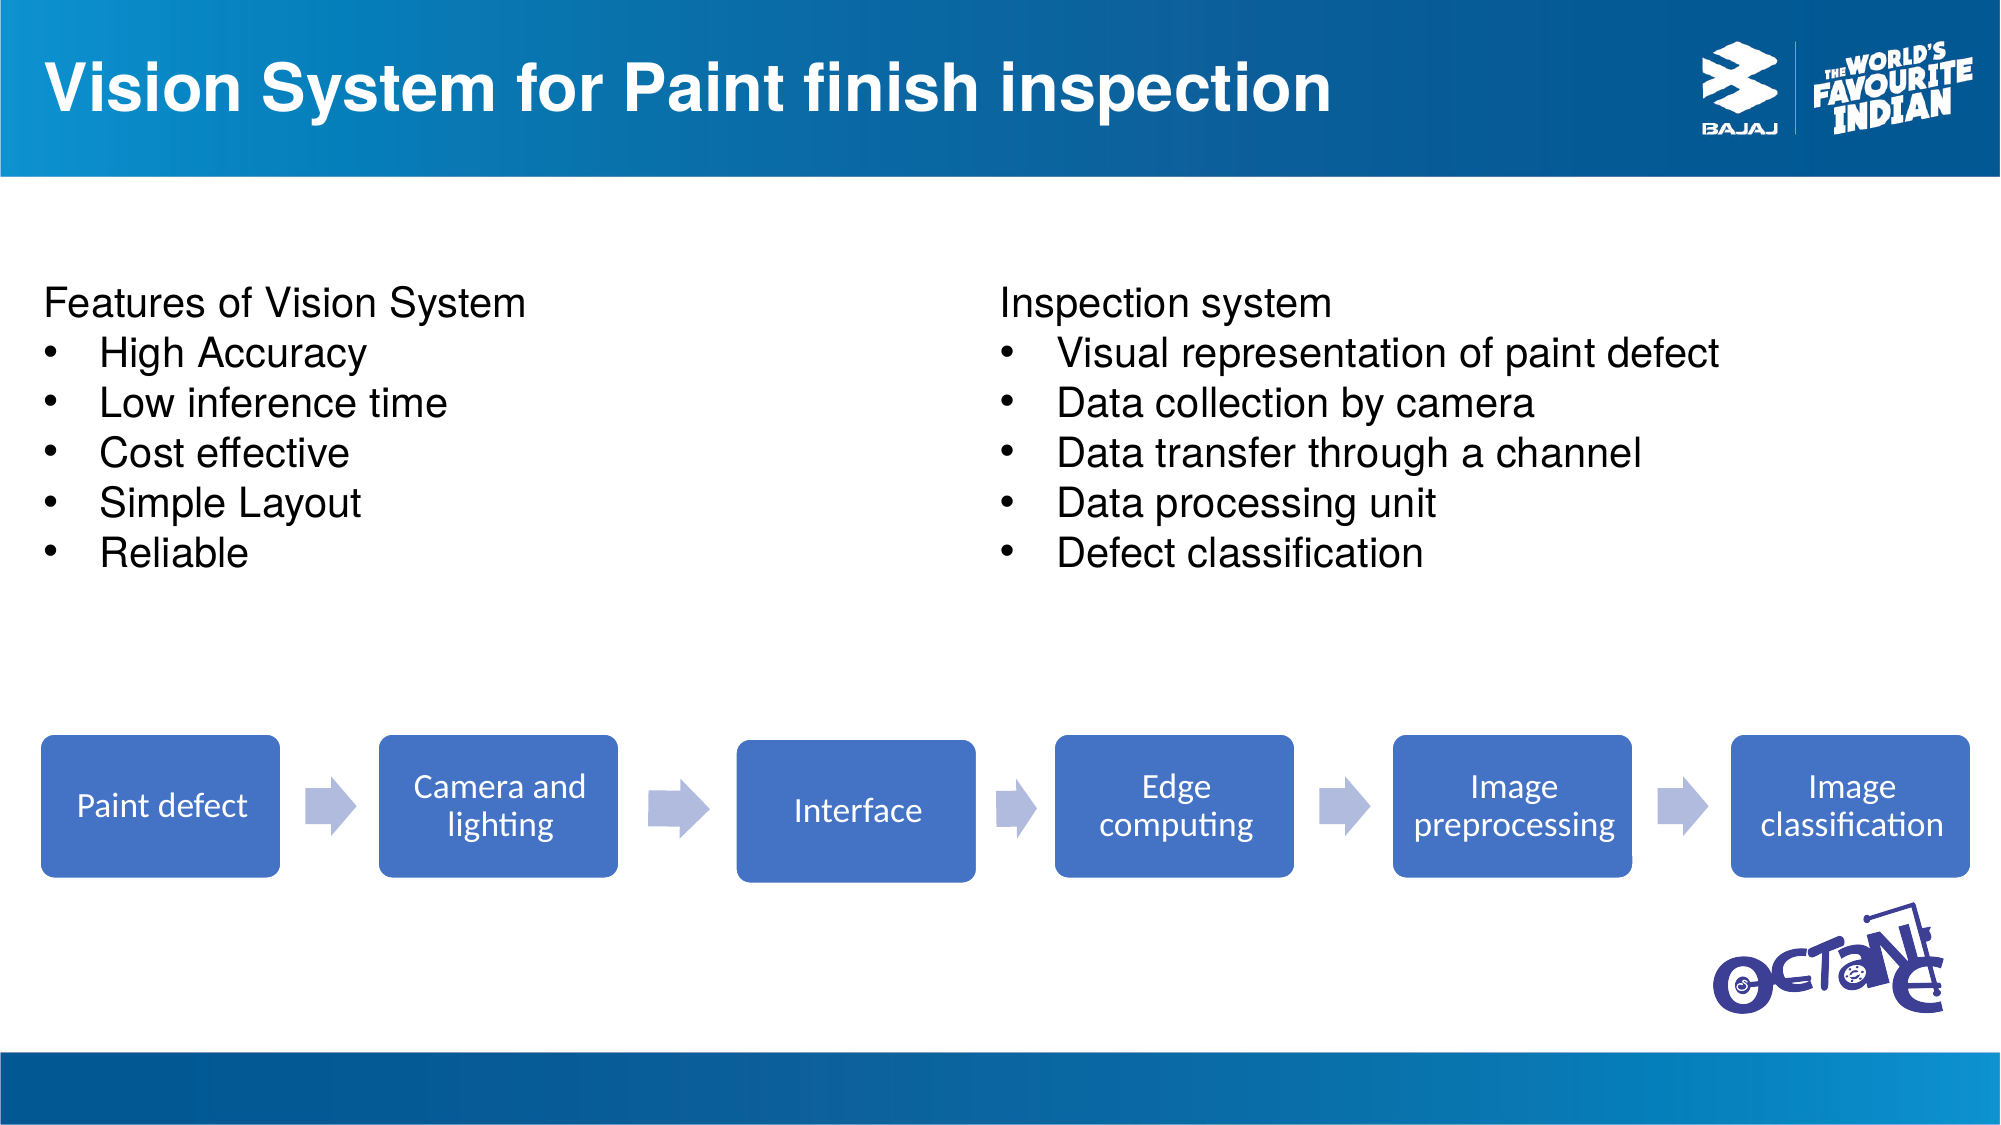

# Vision System for Paint finish inspection
Features of Vision System
High Accuracy
Low inference time
Cost effective
Simple Layout
Reliable

Inspection system
Visual representation of paint defect
Data collection by camera
Data transfer through a channel
Data processing unit
Defect classification

Paint defect

Camera and lighting

Interface

Edge computing

Image preprocessing

Image classification